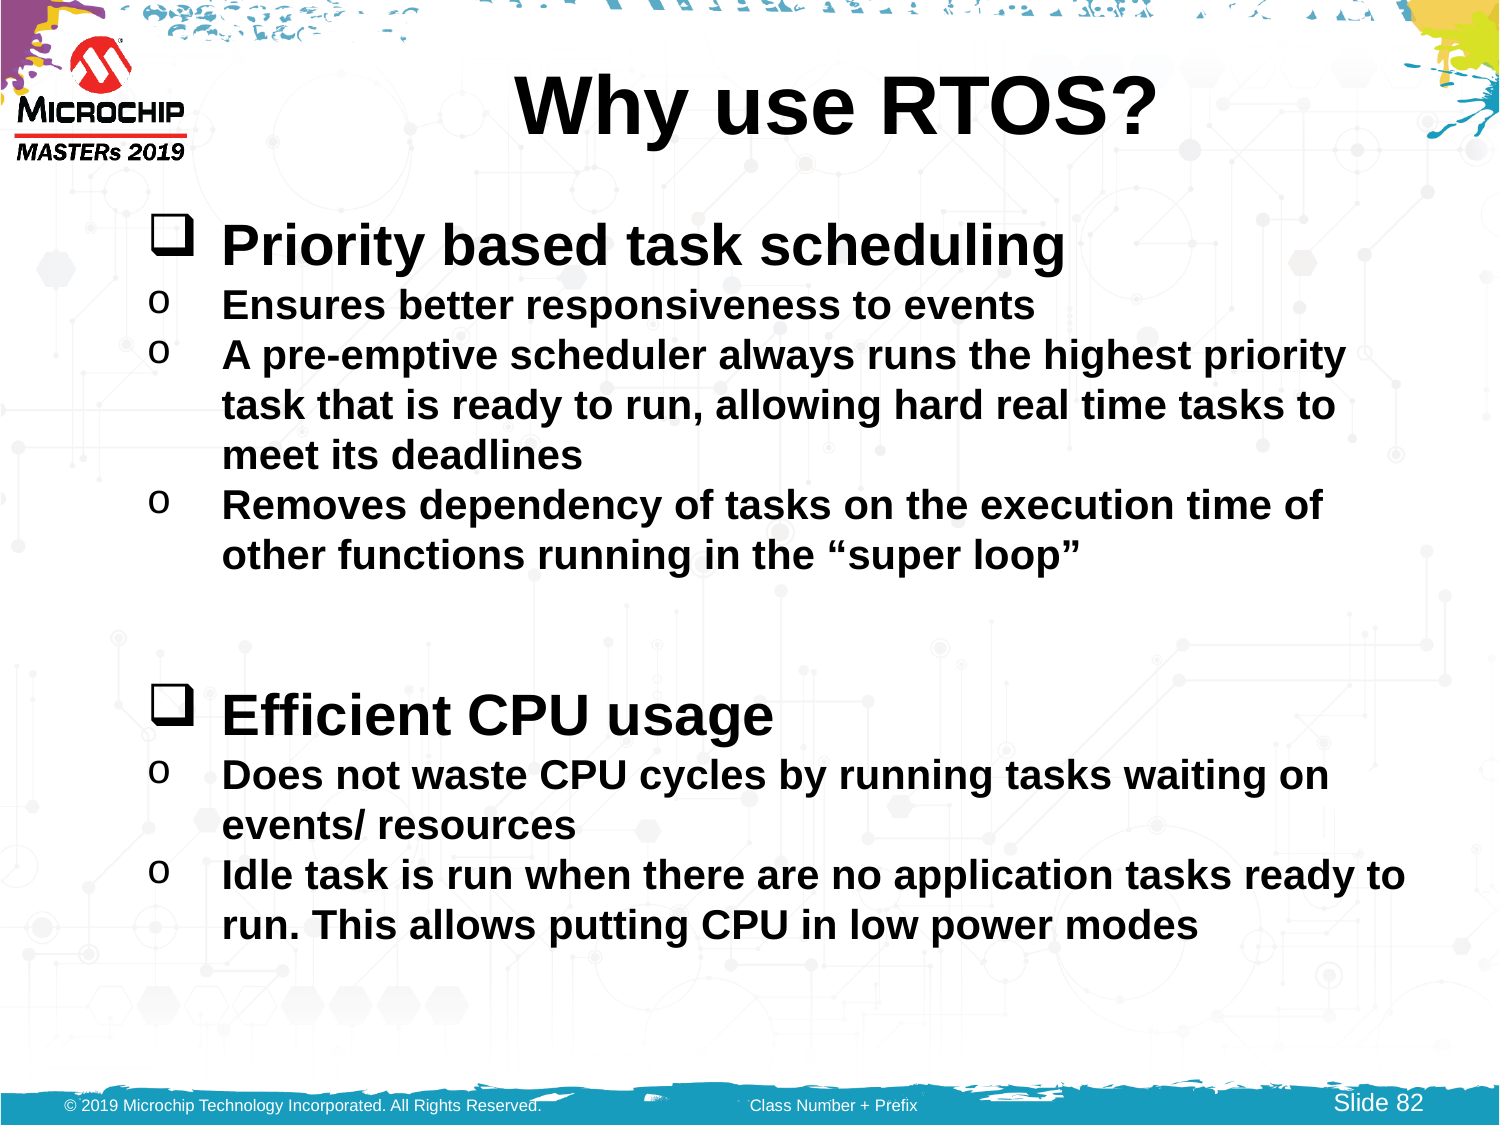

# Why use RTOS?
Priority based task scheduling
Ensures better responsiveness to events
A pre-emptive scheduler always runs the highest priority task that is ready to run, allowing hard real time tasks to meet its deadlines
Removes dependency of tasks on the execution time of other functions running in the “super loop”

Efficient CPU usage
Does not waste CPU cycles by running tasks waiting on events/ resources
Idle task is run when there are no application tasks ready to run. This allows putting CPU in low power modes